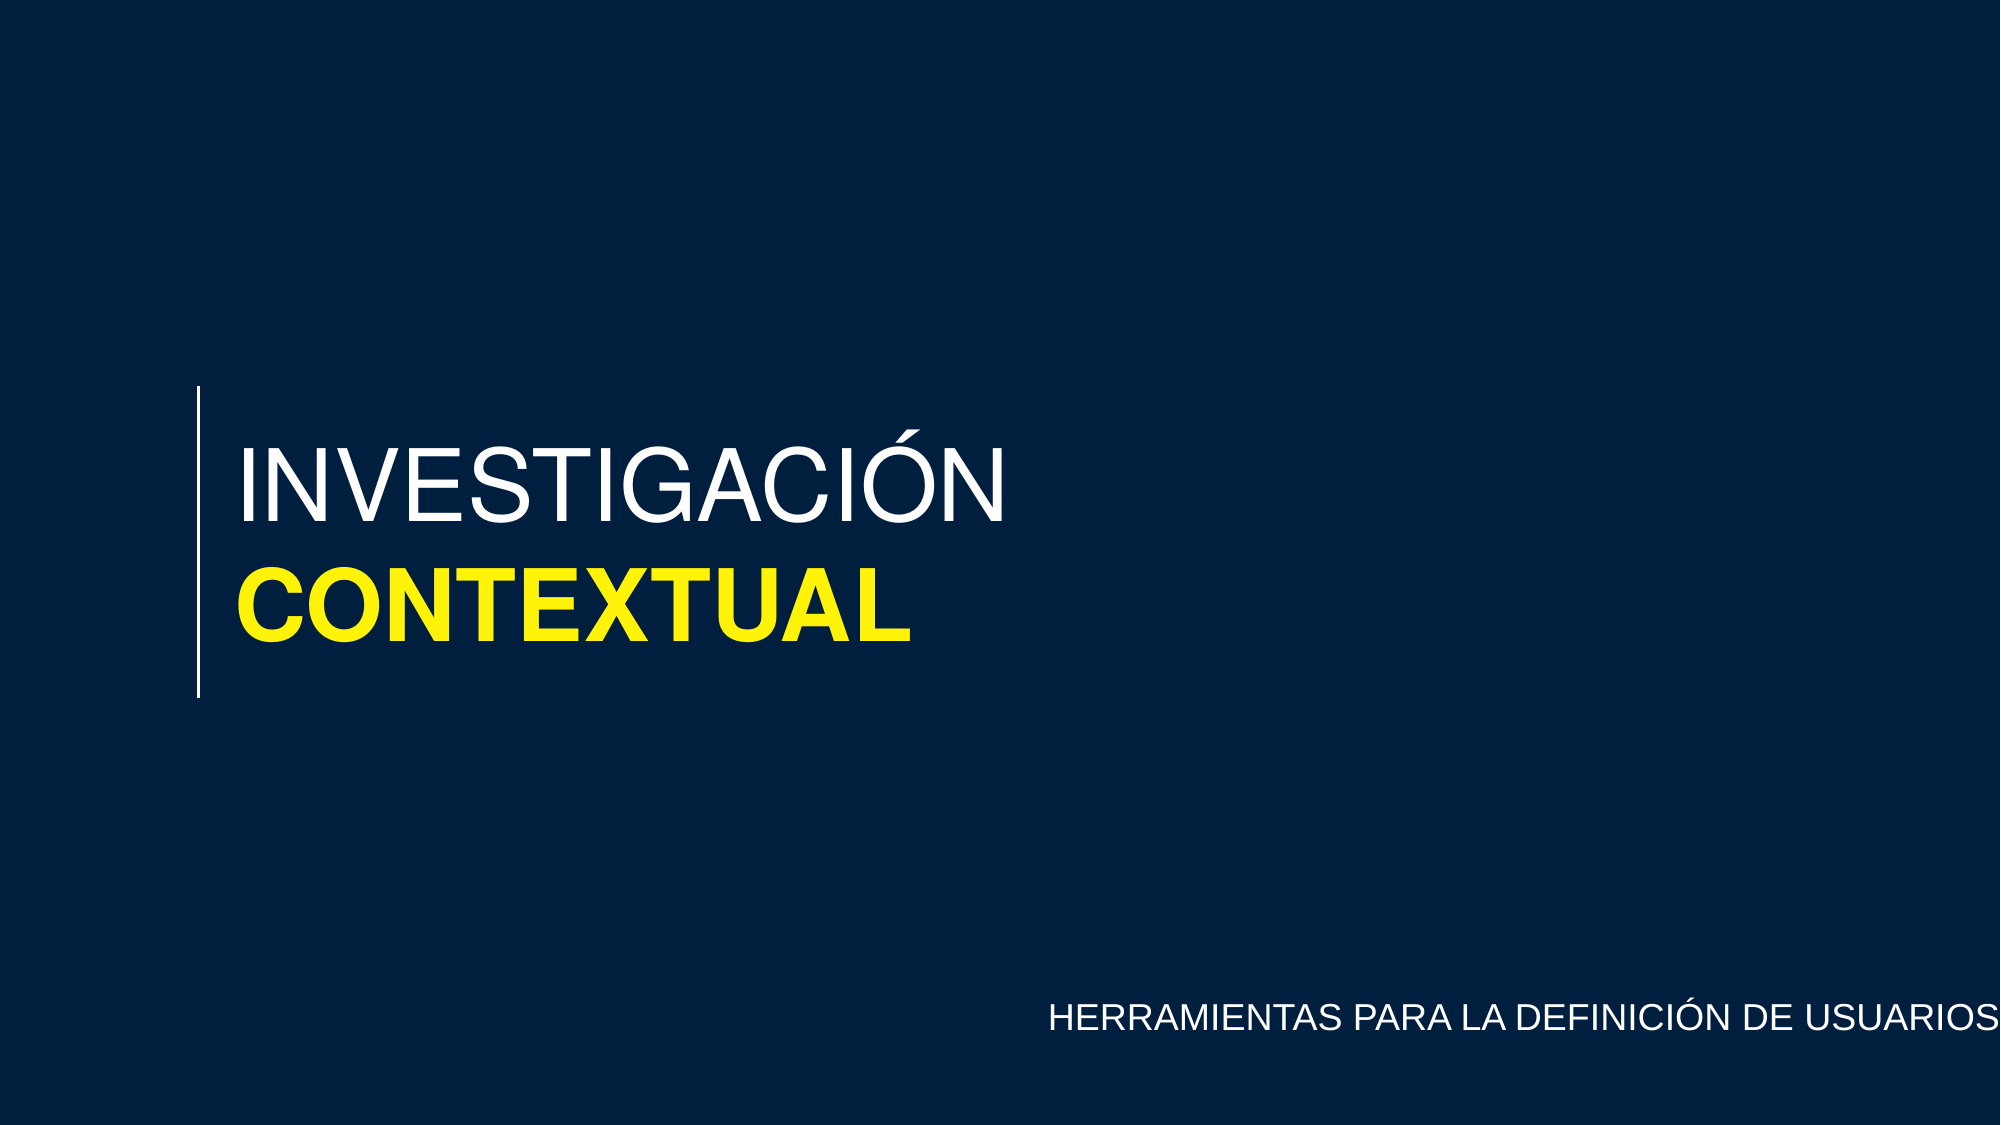

INVESTIGACIÓN
CONTEXTUAL
HERRAMIENTAS PARA LA DEFINICIÓN DE USUARIOS